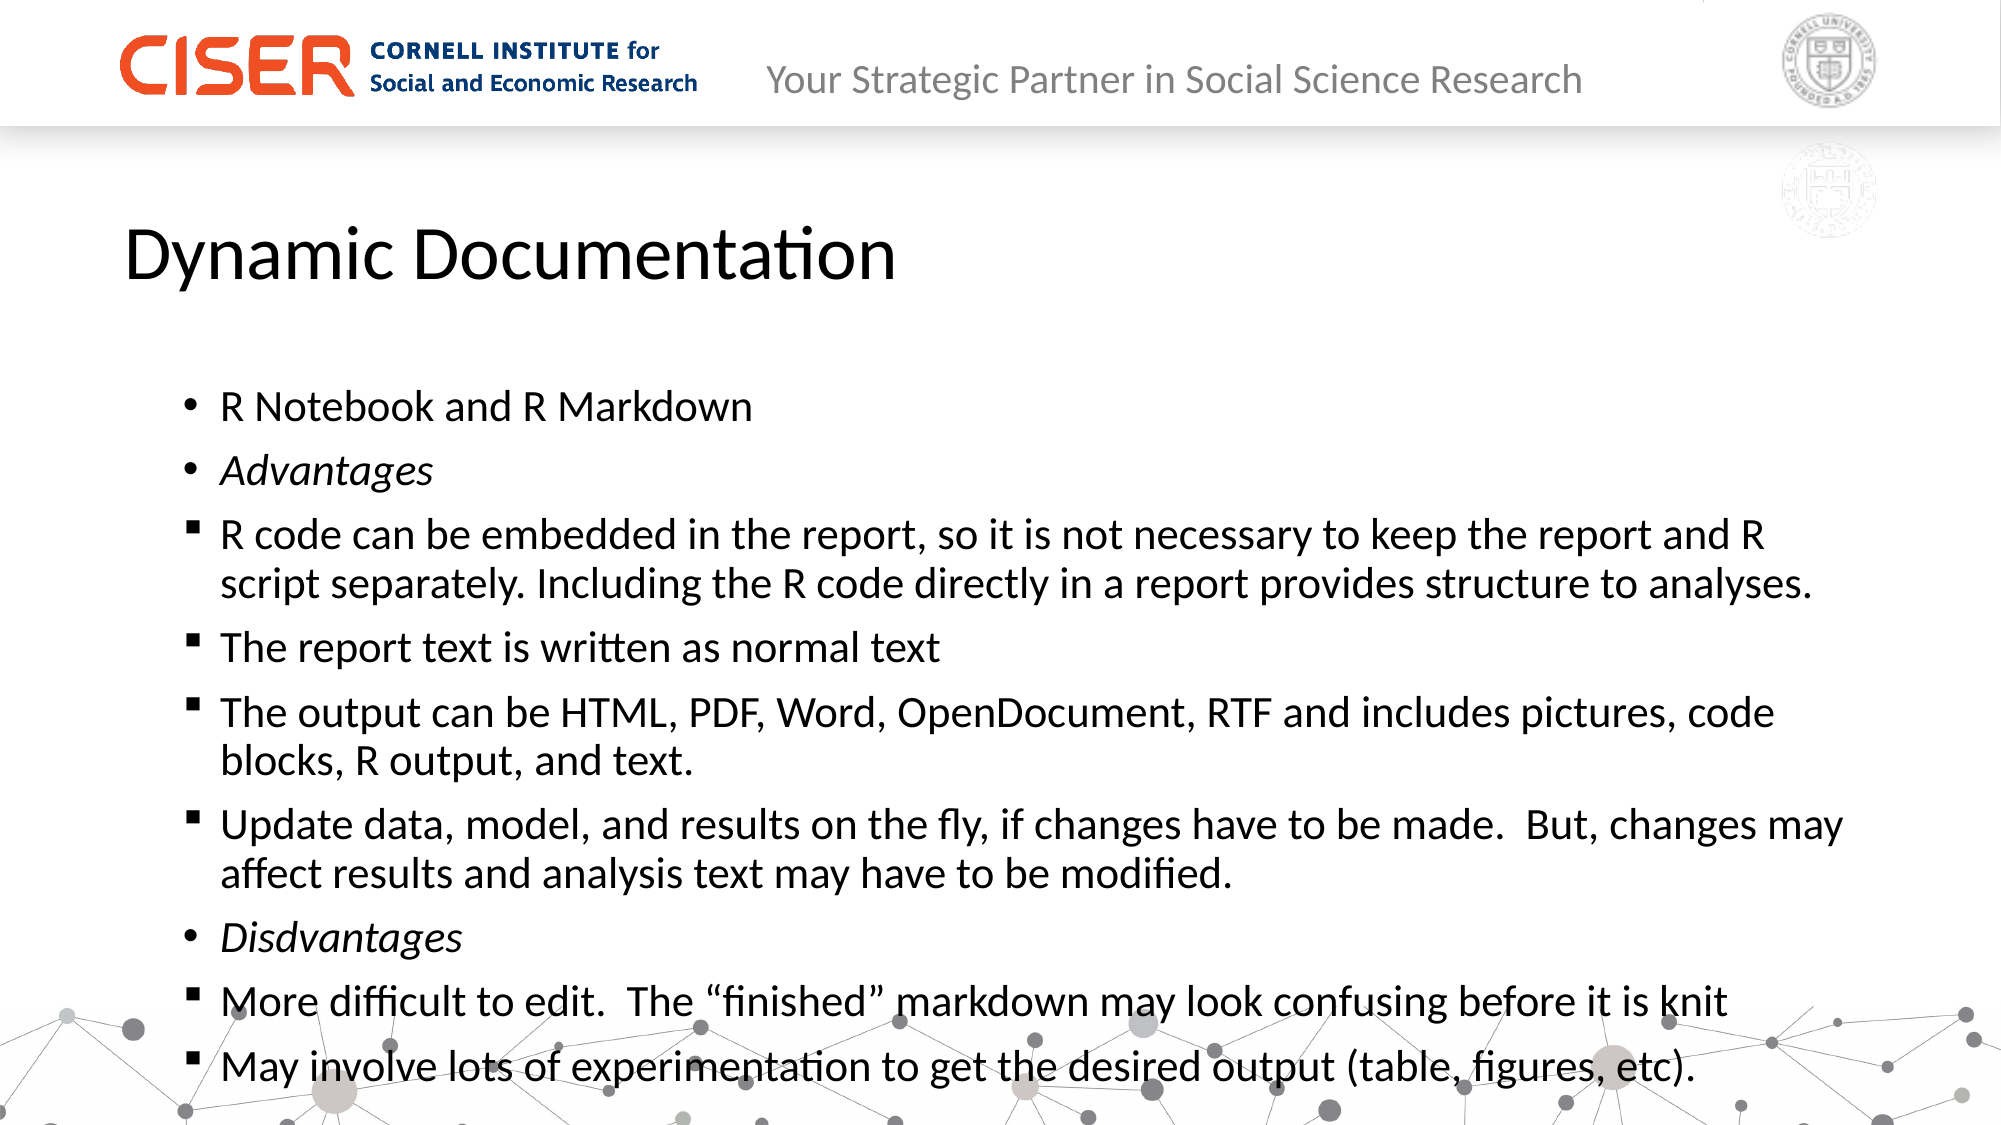

# Dynamic Documentation
R Notebook and R Markdown
Advantages
R code can be embedded in the report, so it is not necessary to keep the report and R script separately. Including the R code directly in a report provides structure to analyses.
The report text is written as normal text
The output can be HTML, PDF, Word, OpenDocument, RTF and includes pictures, code blocks, R output, and text.
Update data, model, and results on the fly, if changes have to be made.  But, changes may affect results and analysis text may have to be modified.
Disdvantages
More difficult to edit.  The “finished” markdown may look confusing before it is knit
May involve lots of experimentation to get the desired output (table, figures, etc).